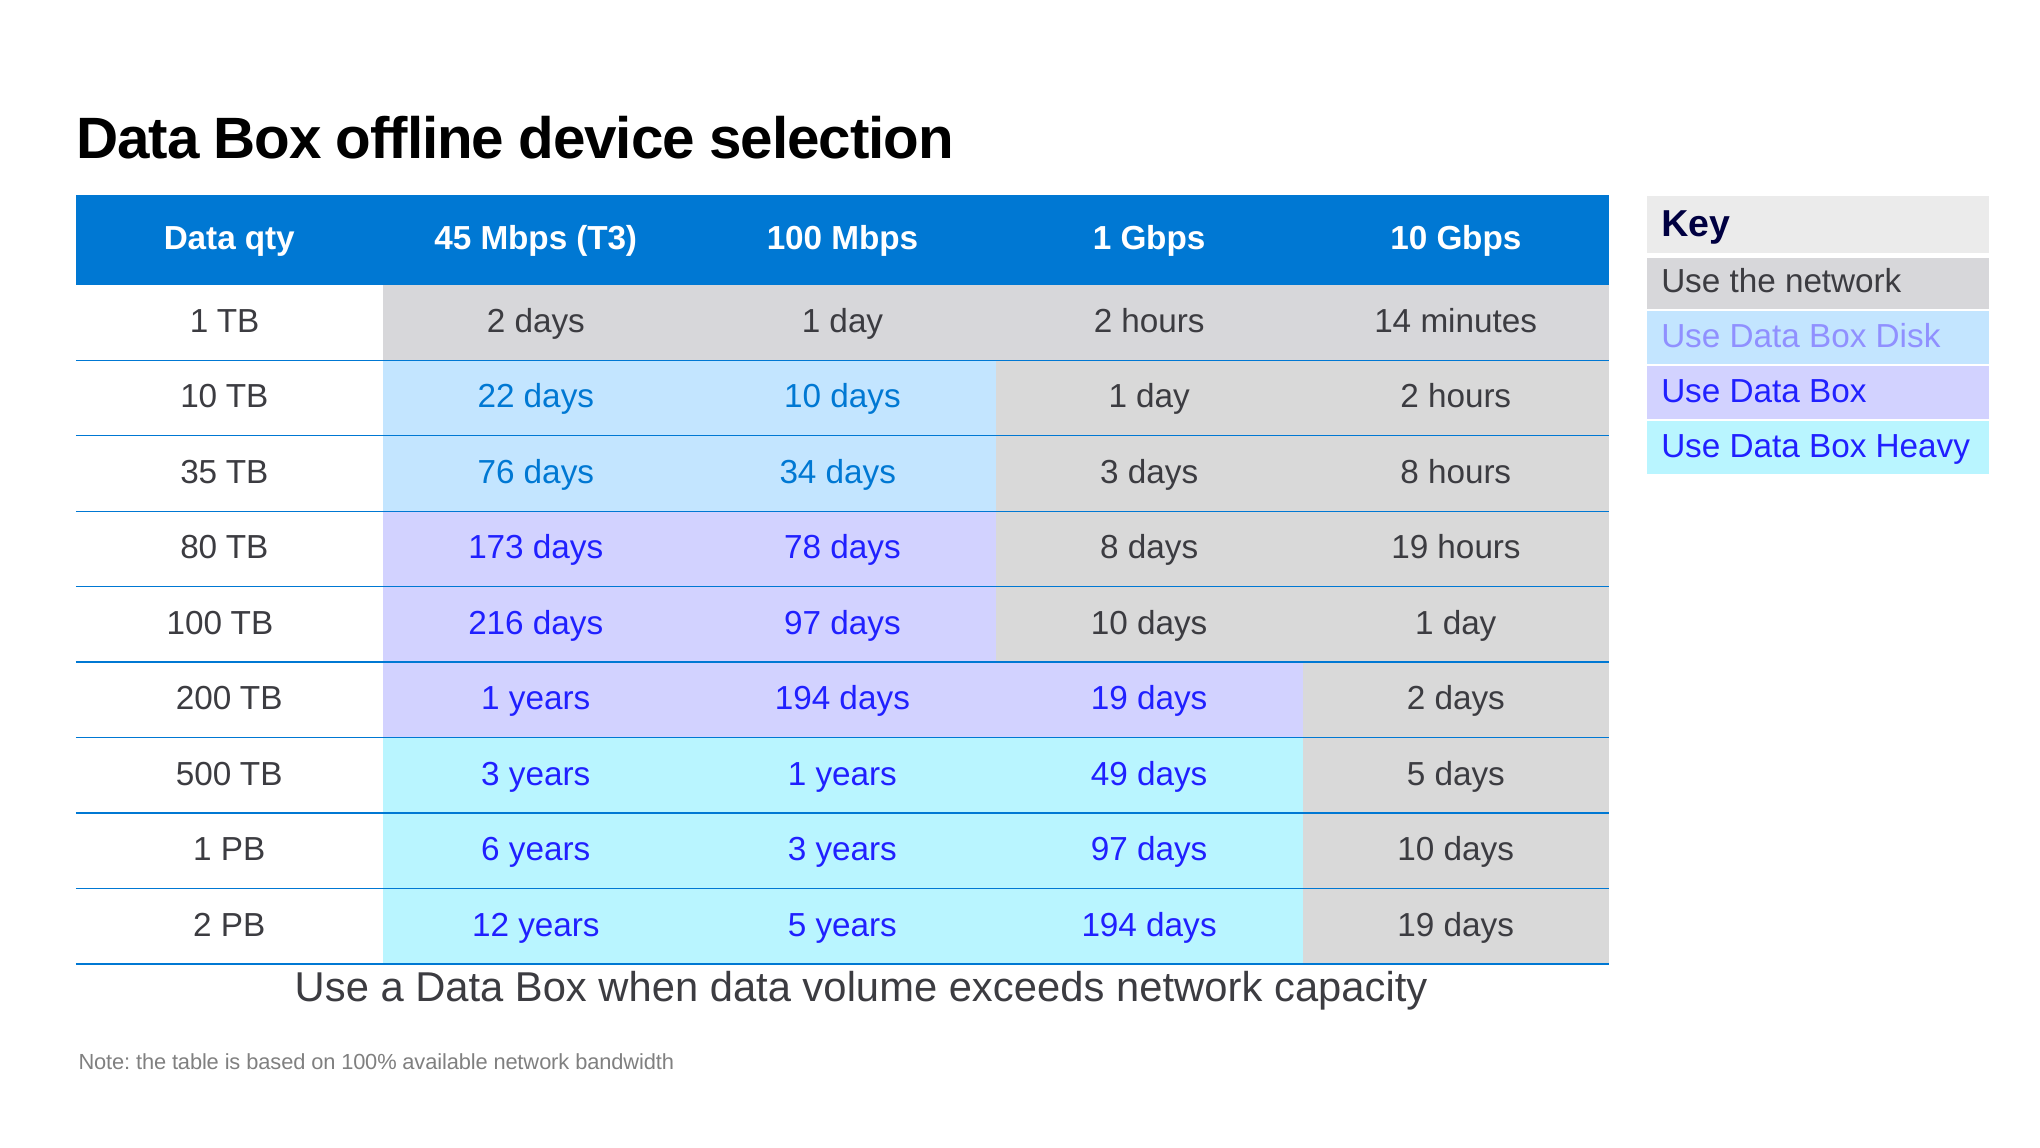

# Data Box offline device selection
| Key |
| --- |
| Use the network |
| Use Data Box Disk |
| Use Data Box |
| Use Data Box Heavy |
| Data qty | 45 Mbps (T3) | 100 Mbps | 1 Gbps | 10 Gbps |
| --- | --- | --- | --- | --- |
| 1 TB | 2 days | 1 day | 2 hours | 14 minutes |
| 10 TB | 22 days | 10 days | 1 day | 2 hours |
| 35 TB | 76 days | 34 days | 3 days | 8 hours |
| 80 TB | 173 days | 78 days | 8 days | 19 hours |
| 100 TB | 216 days | 97 days | 10 days | 1 day |
| 200 TB | 1 years | 194 days | 19 days | 2 days |
| 500 TB | 3 years | 1 years | 49 days | 5 days |
| 1 PB | 6 years | 3 years | 97 days | 10 days |
| 2 PB | 12 years | 5 years | 194 days | 19 days |
Use a Data Box when data volume exceeds network capacity
Note: the table is based on 100% available network bandwidth